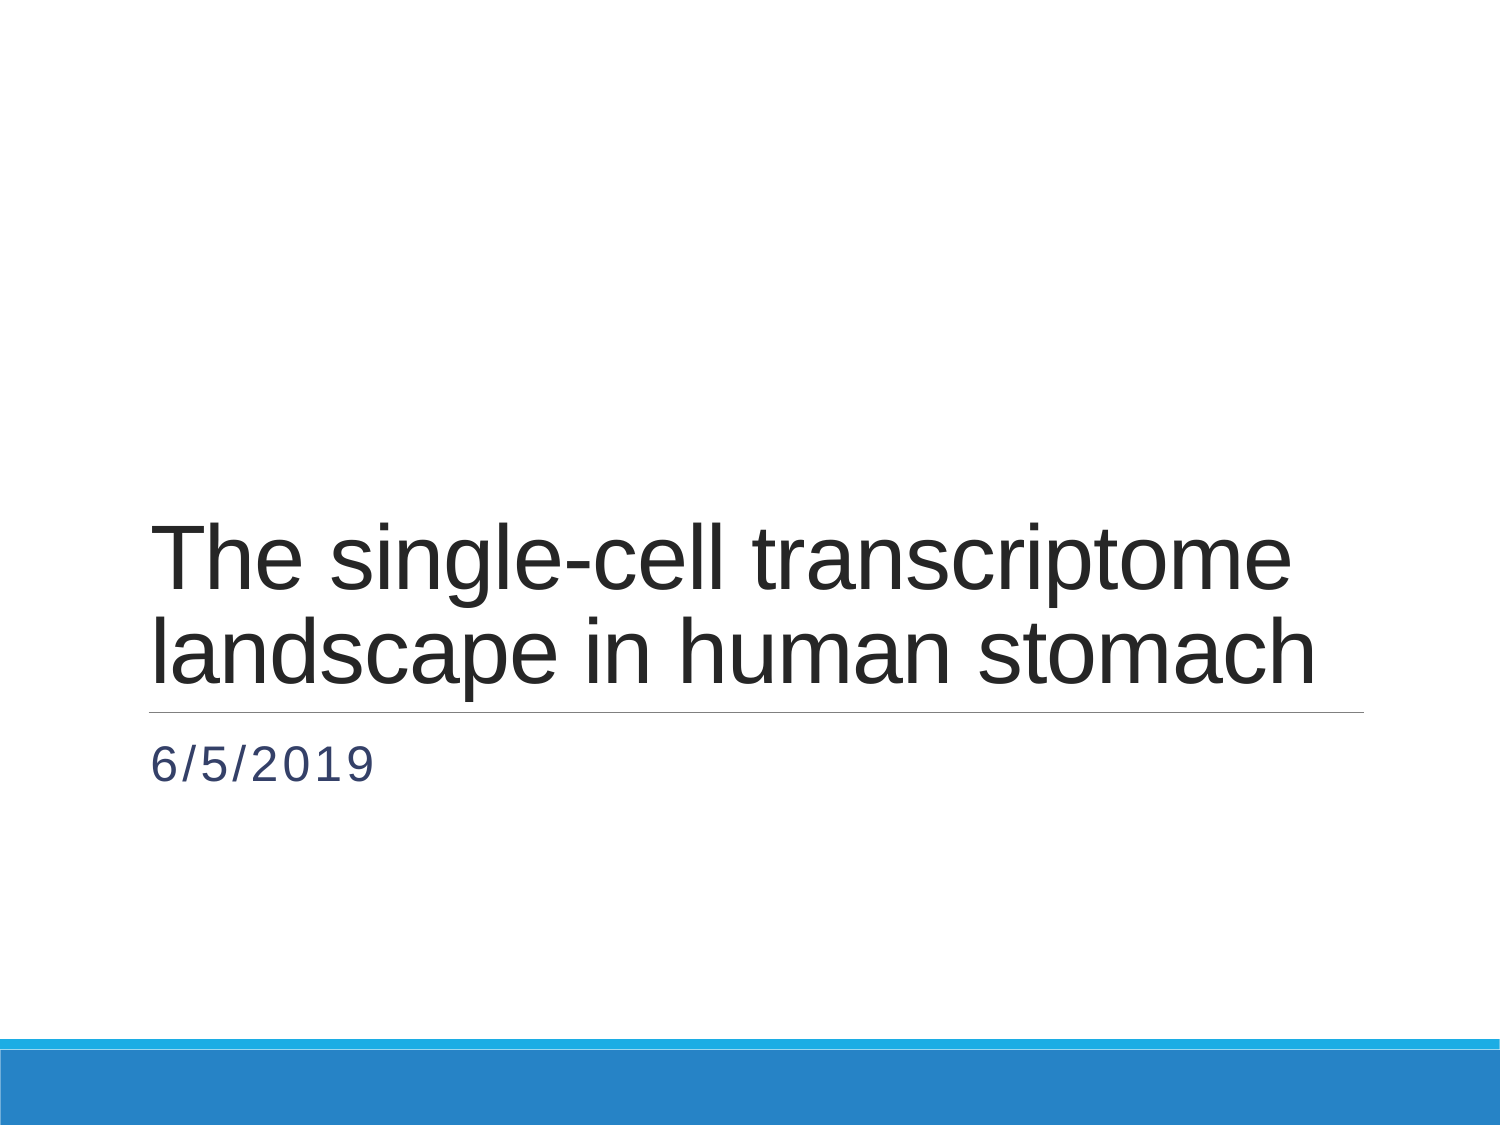

# The single-cell transcriptome landscape in human stomach
6/5/2019